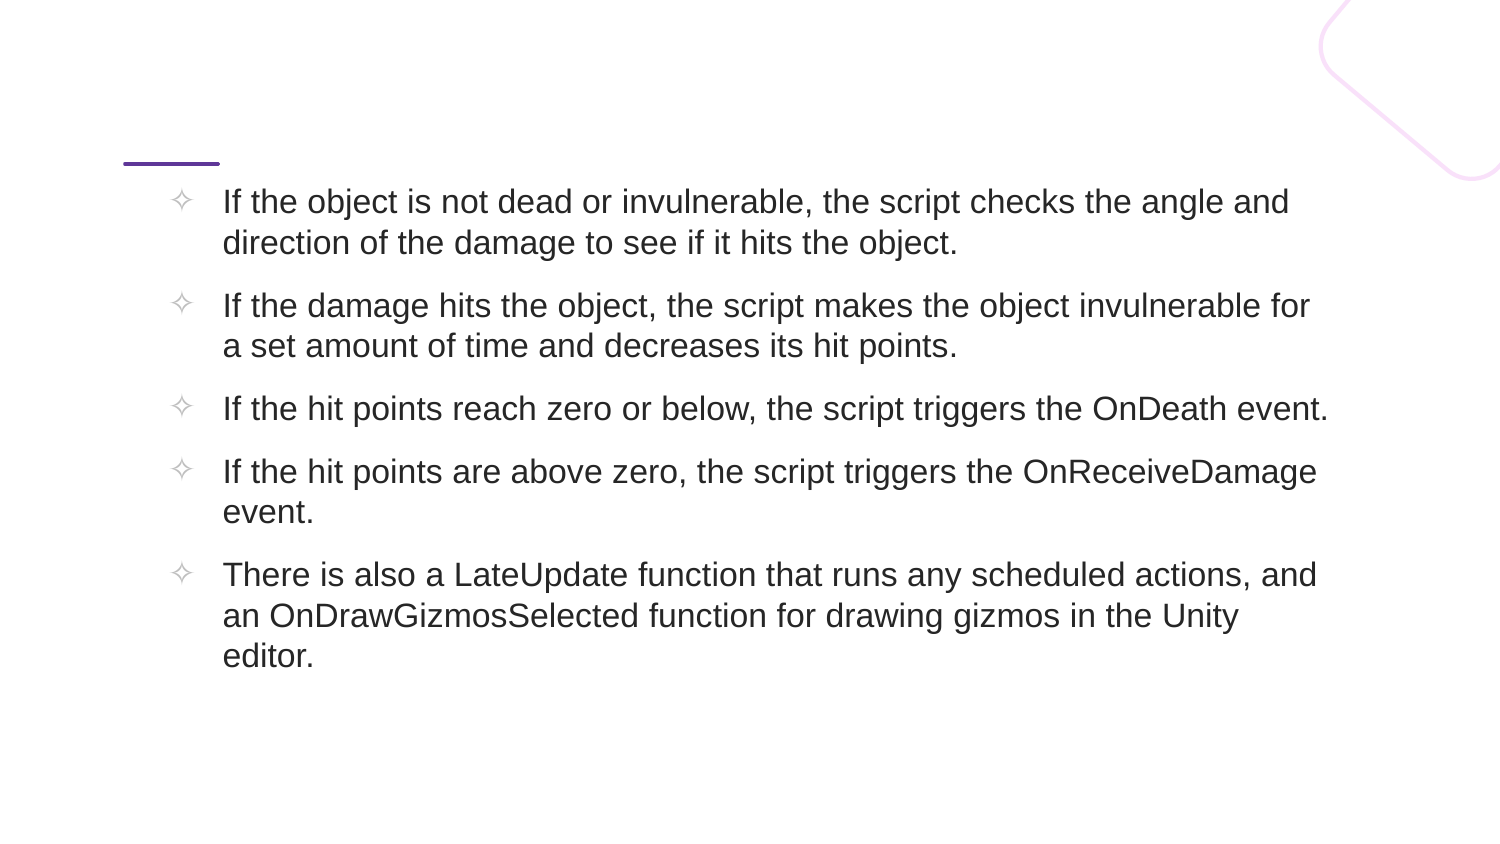

If the object is not dead or invulnerable, the script checks the angle and direction of the damage to see if it hits the object.
If the damage hits the object, the script makes the object invulnerable for a set amount of time and decreases its hit points.
If the hit points reach zero or below, the script triggers the OnDeath event.
If the hit points are above zero, the script triggers the OnReceiveDamage event.
There is also a LateUpdate function that runs any scheduled actions, and an OnDrawGizmosSelected function for drawing gizmos in the Unity editor.